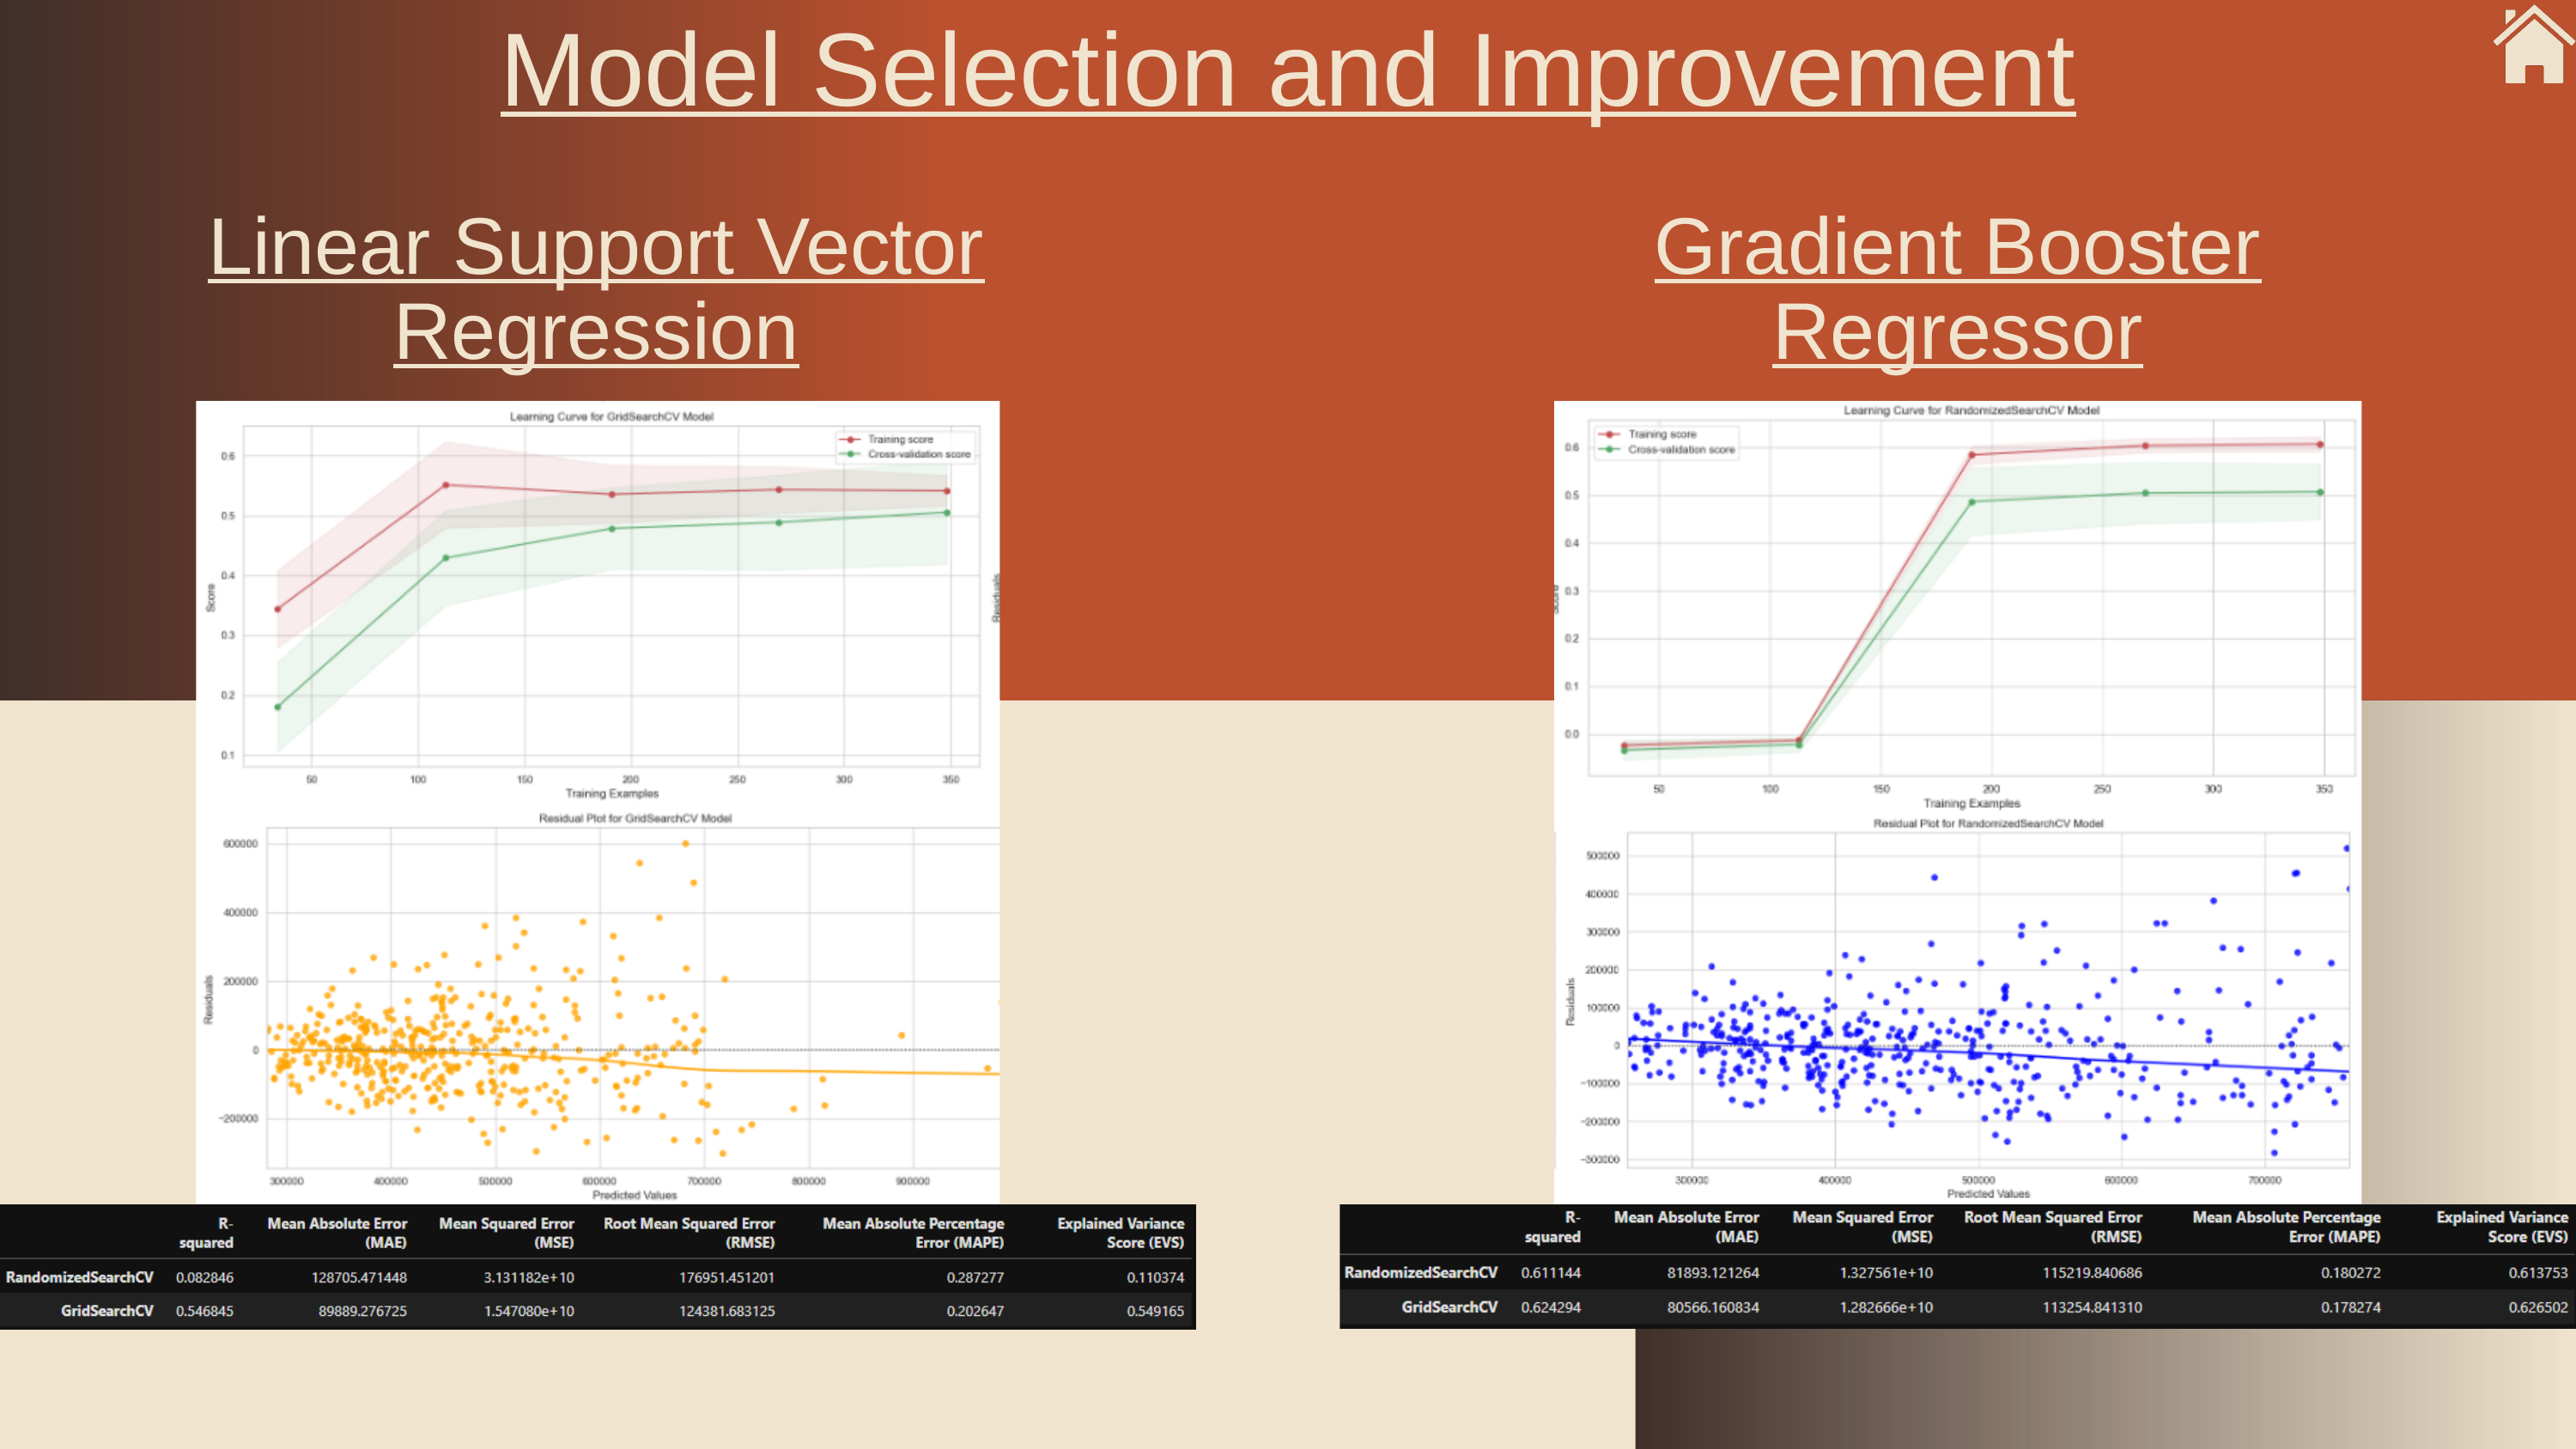

Model Selection and Improvement
Linear Support Vector Regression
Gradient Booster Regressor